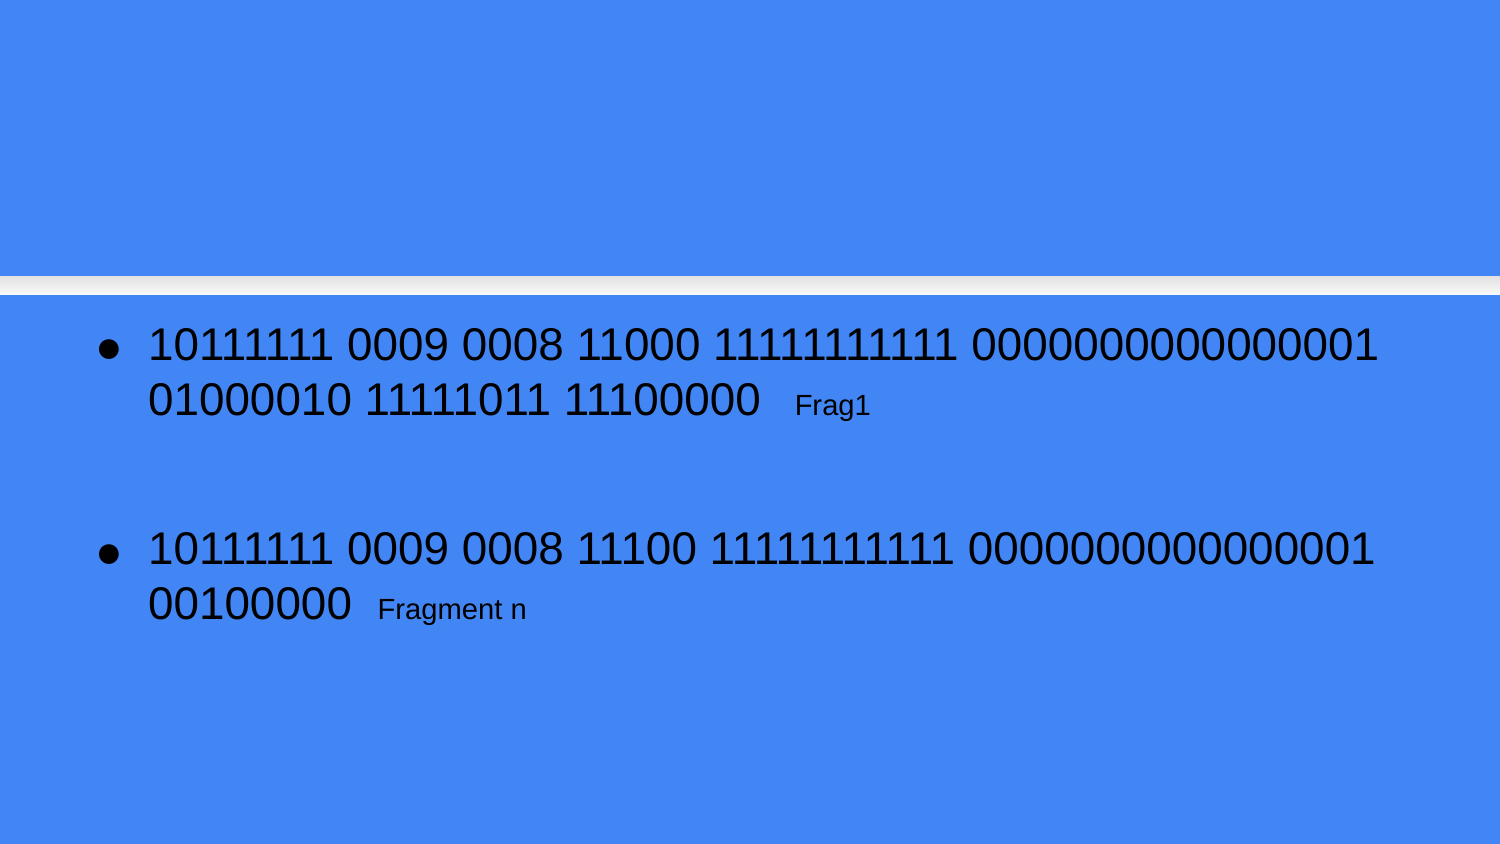

10111111 0009 0008 11000 11111111111 0000000000000001   01000010 11111011 11100000   Frag1

10111111 0009 0008 11100 11111111111 0000000000000001 00100000  Fragment n